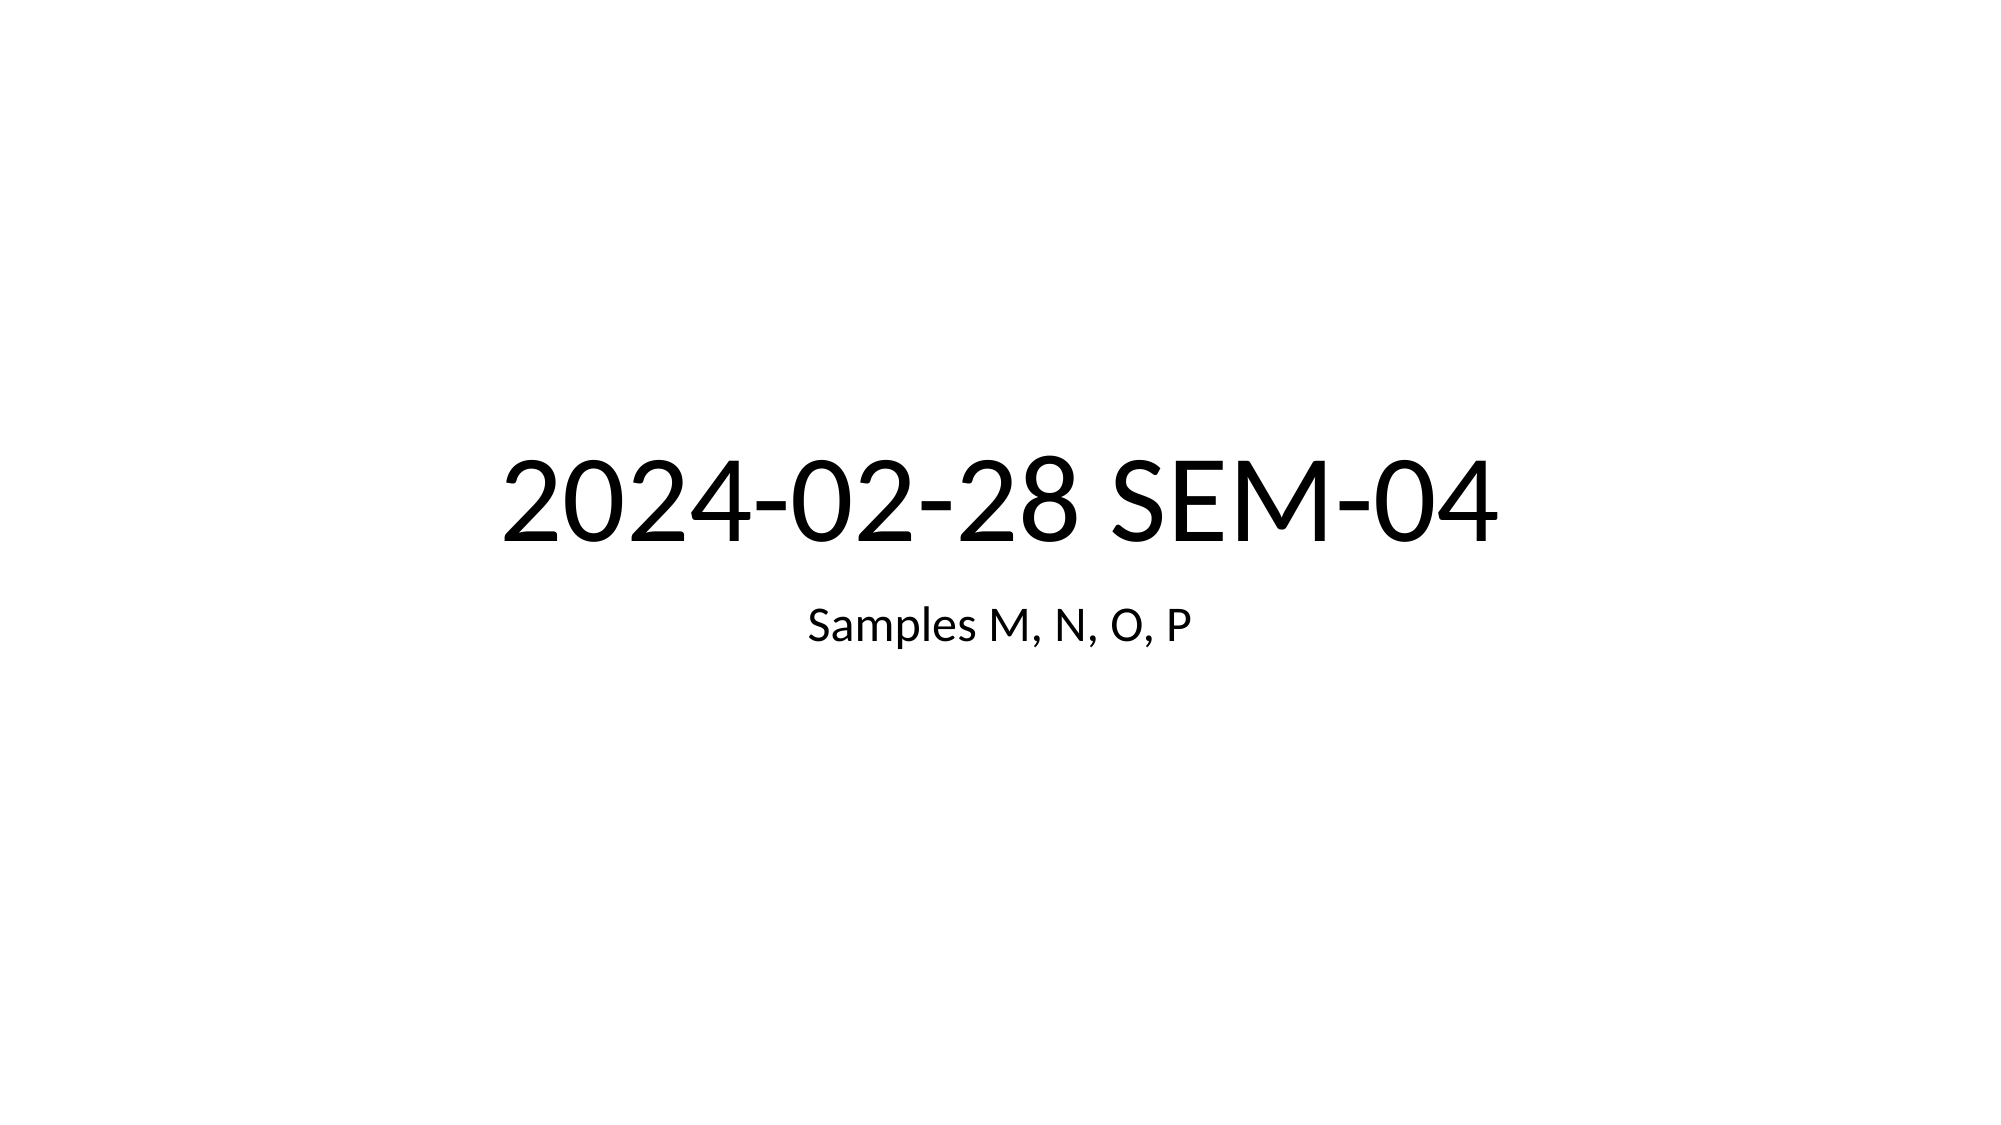

# 2024-02-28 SEM-04
Samples M, N, O, P